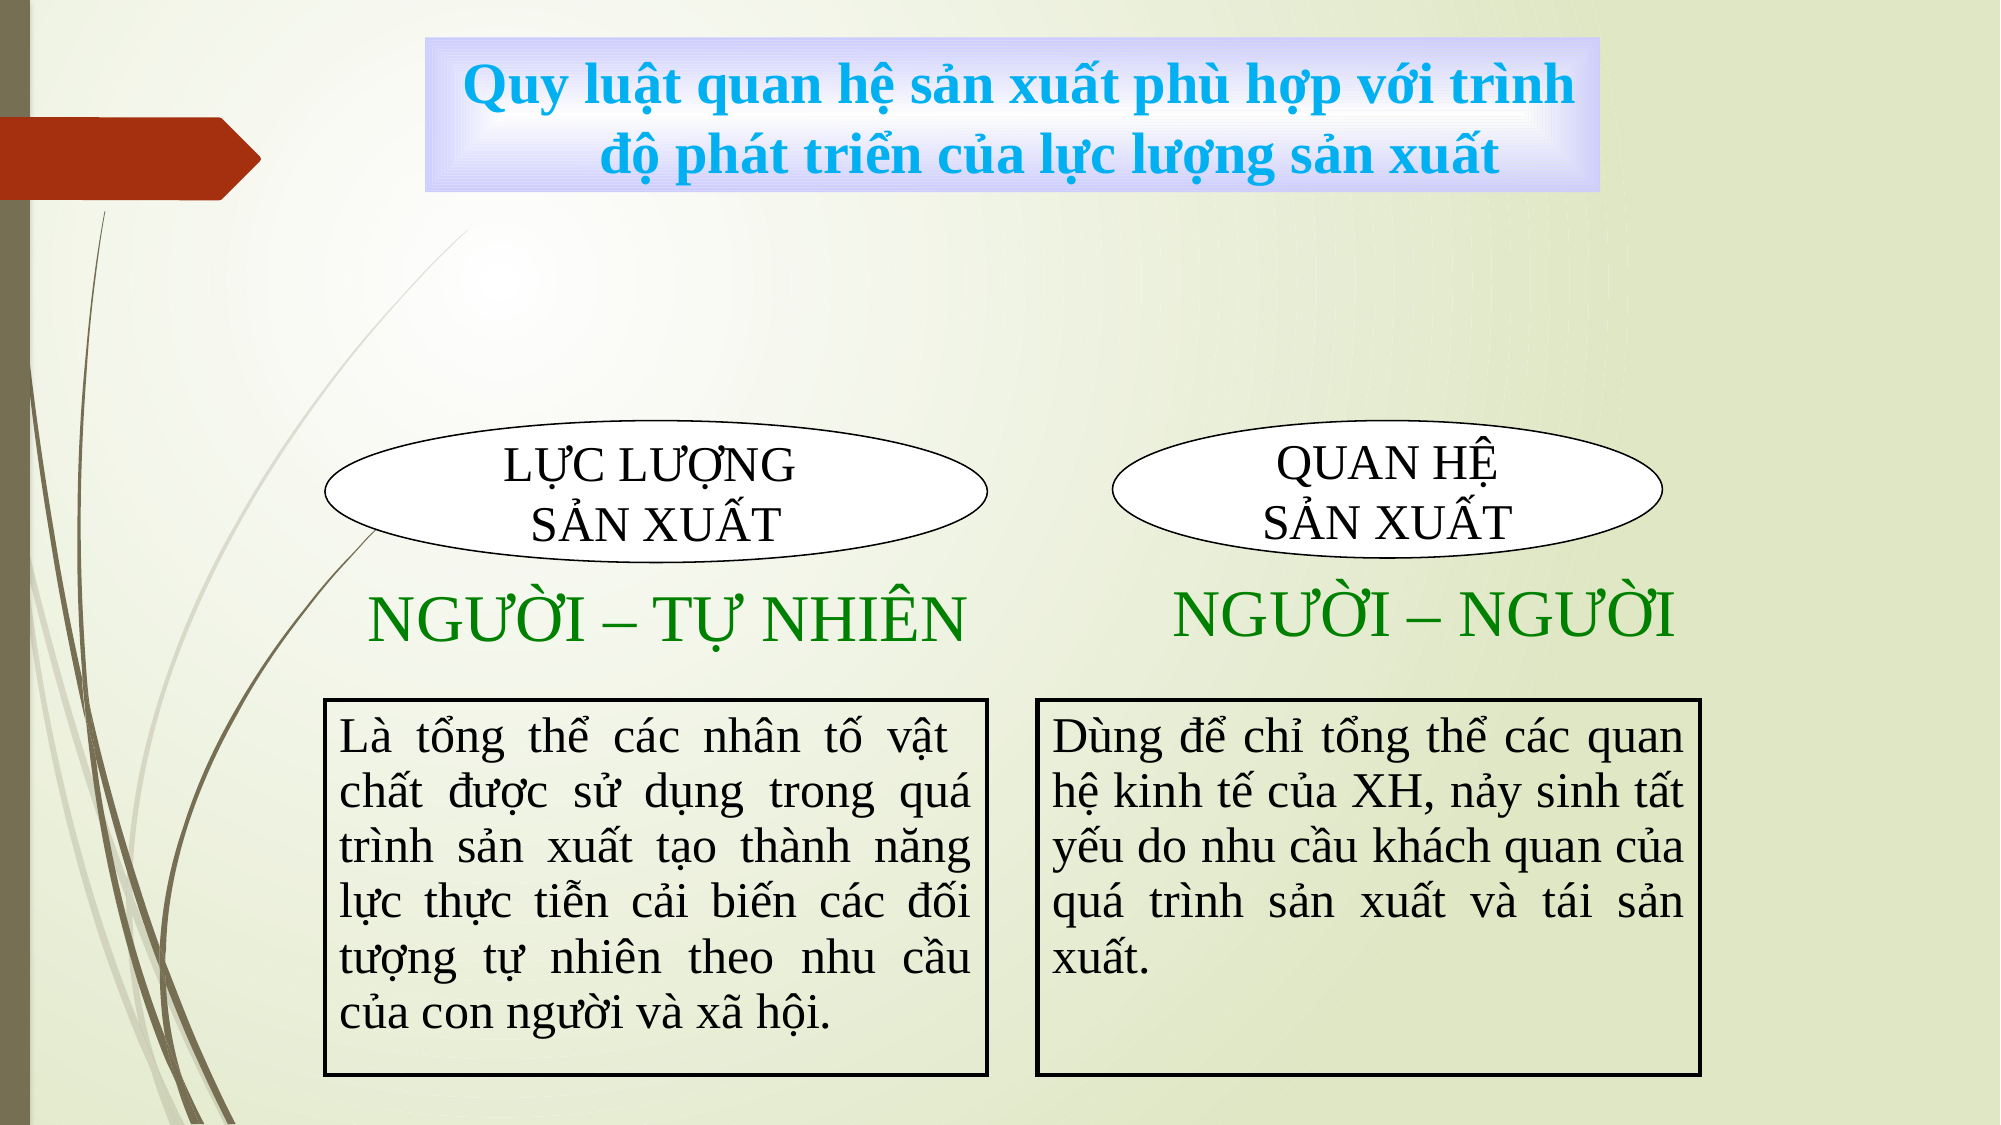

Quy luật quan hệ sản xuất phù hợp với trình độ phát triển của lực lượng sản xuất
QUAN HỆ
SẢN XUẤT
LỰC LƯỢNG
SẢN XUẤT
NGƯỜI – NGƯỜI
NGƯỜI – TỰ NHIÊN
| Là tổng thể các nhân tố vật chất được sử dụng trong quá trình sản xuất tạo thành năng lực thực tiễn cải biến các đối tượng tự nhiên theo nhu cầu của con người và xã hội. |
| --- |
| Dùng để chỉ tổng thể các quan hệ kinh tế của XH, nảy sinh tất yếu do nhu cầu khách quan của quá trình sản xuất và tái sản xuất. |
| --- |